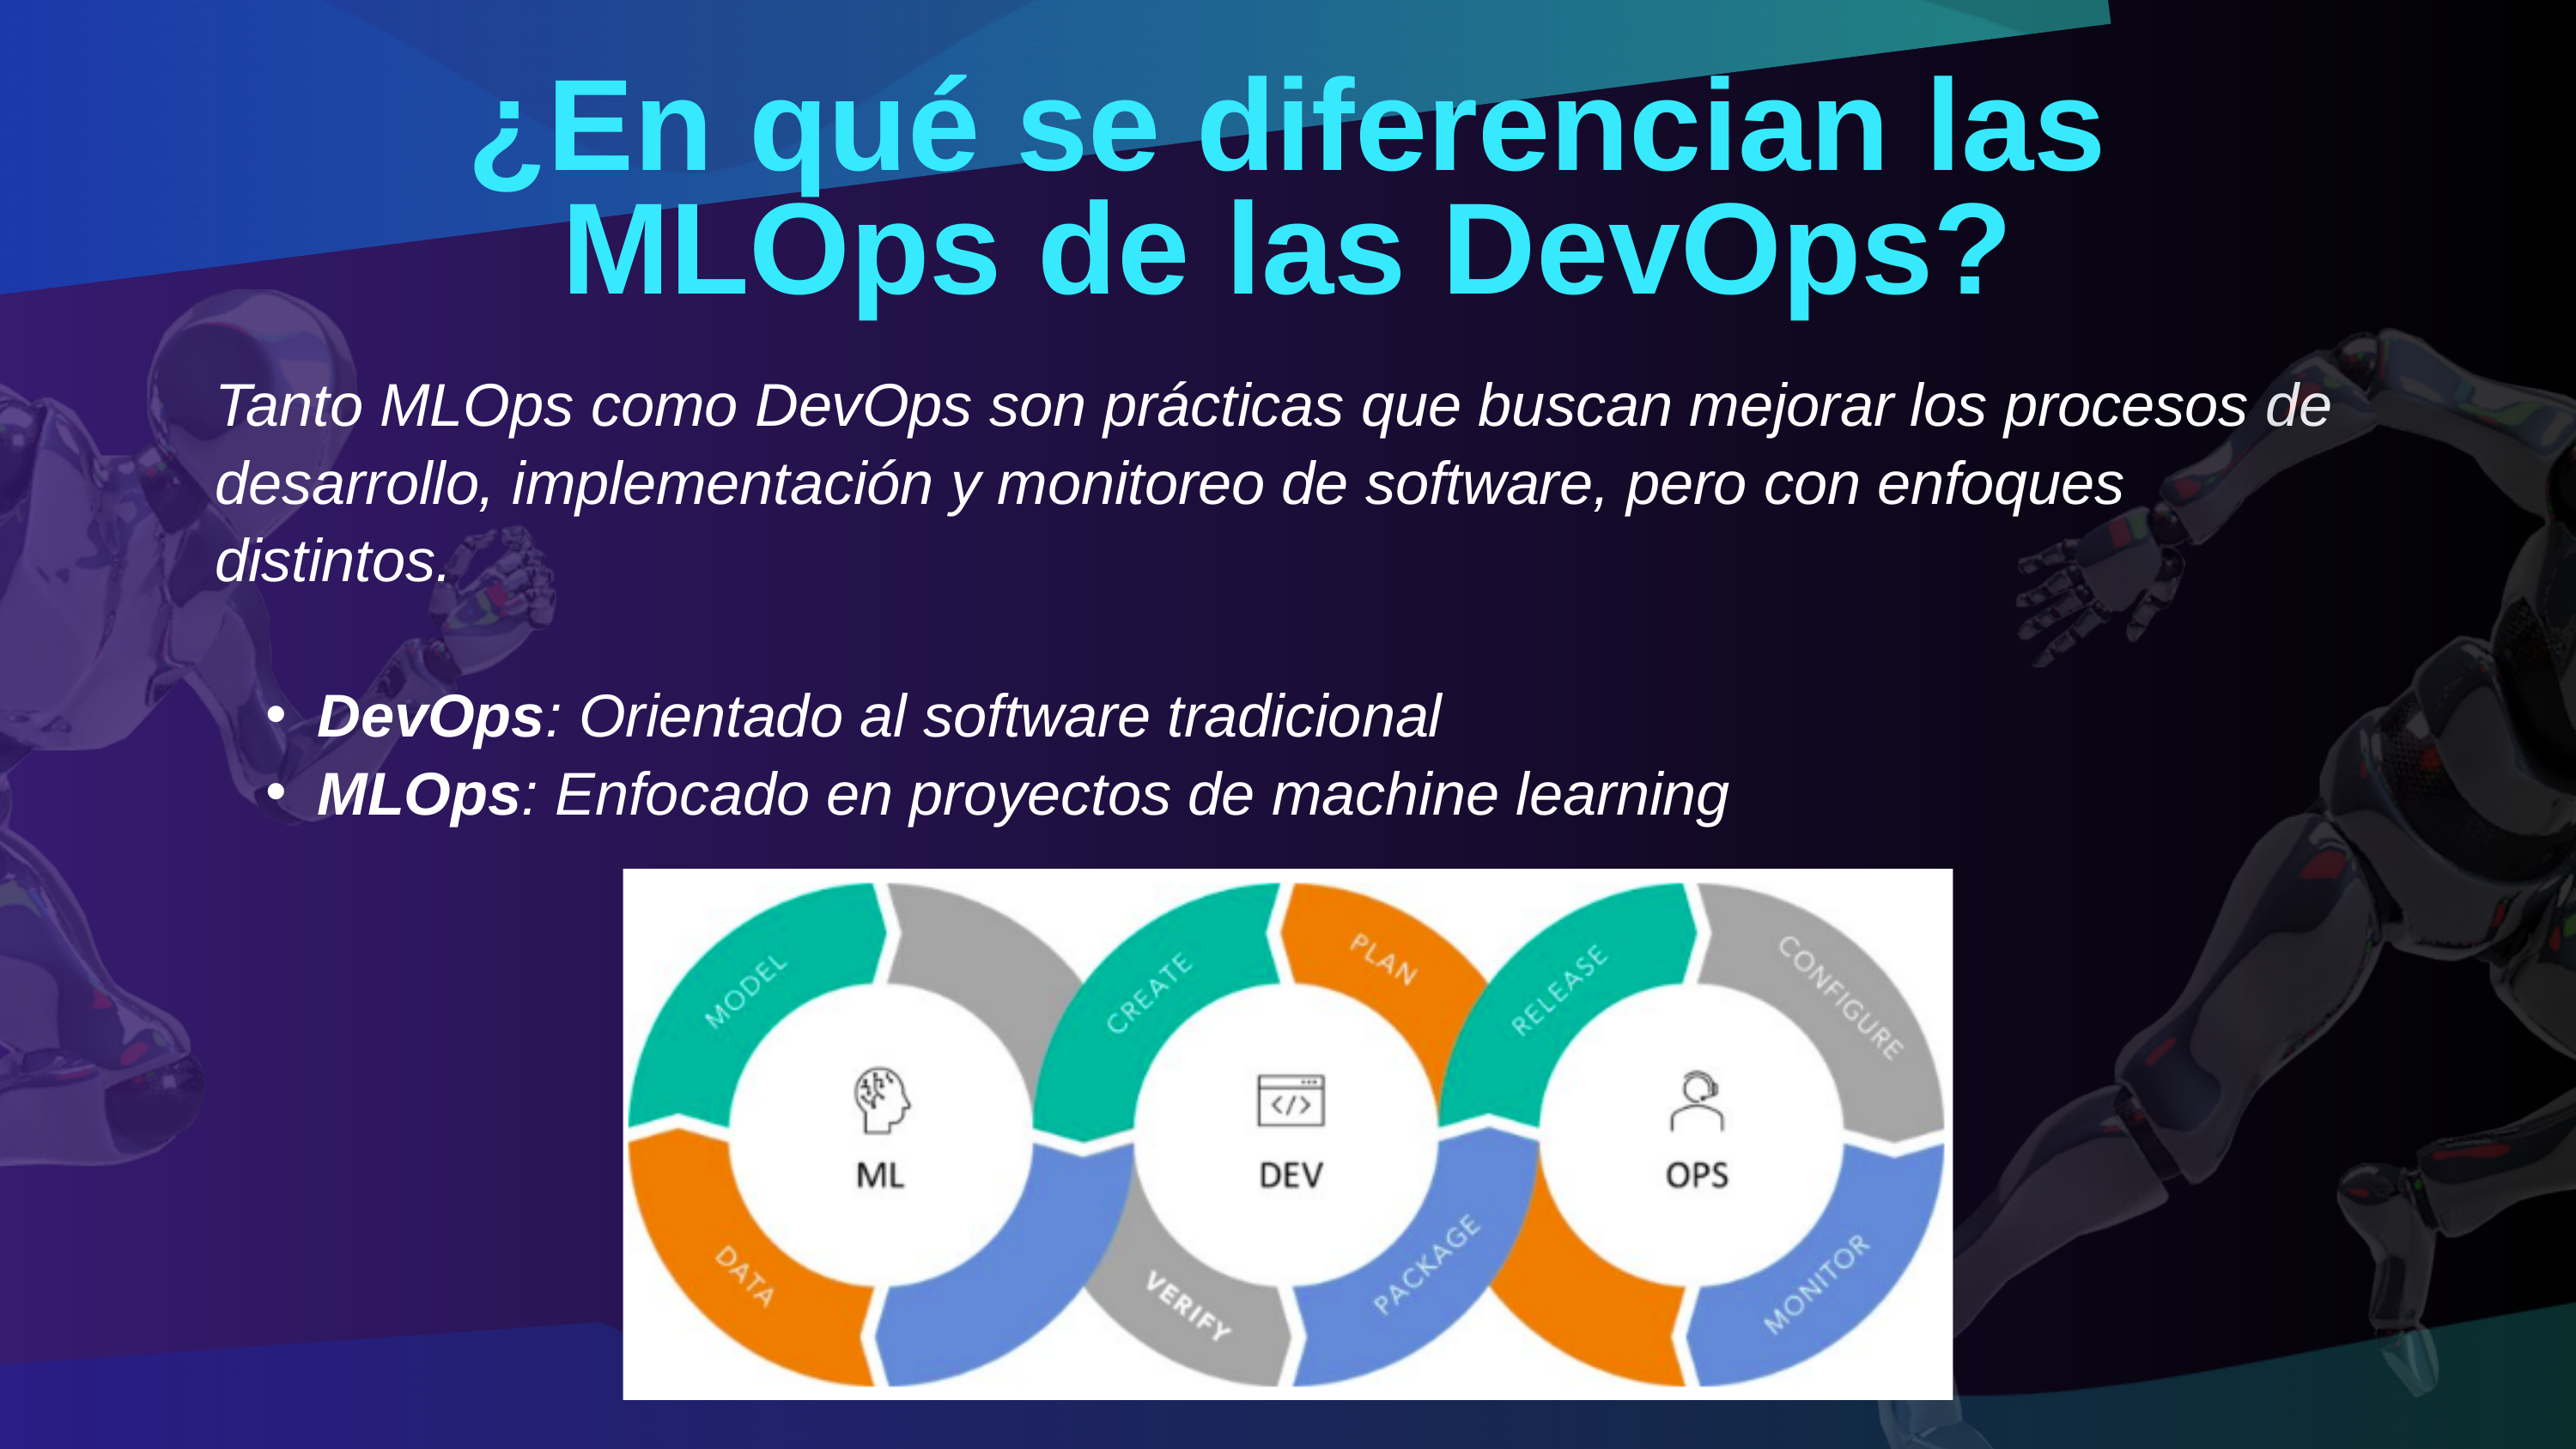

¿En qué se diferencian las MLOps de las DevOps?

Tanto MLOps como DevOps son prácticas que buscan mejorar los procesos de desarrollo, implementación y monitoreo de software, pero con enfoques distintos.

DevOps: Orientado al software tradicional
MLOps: Enfocado en proyectos de machine learning